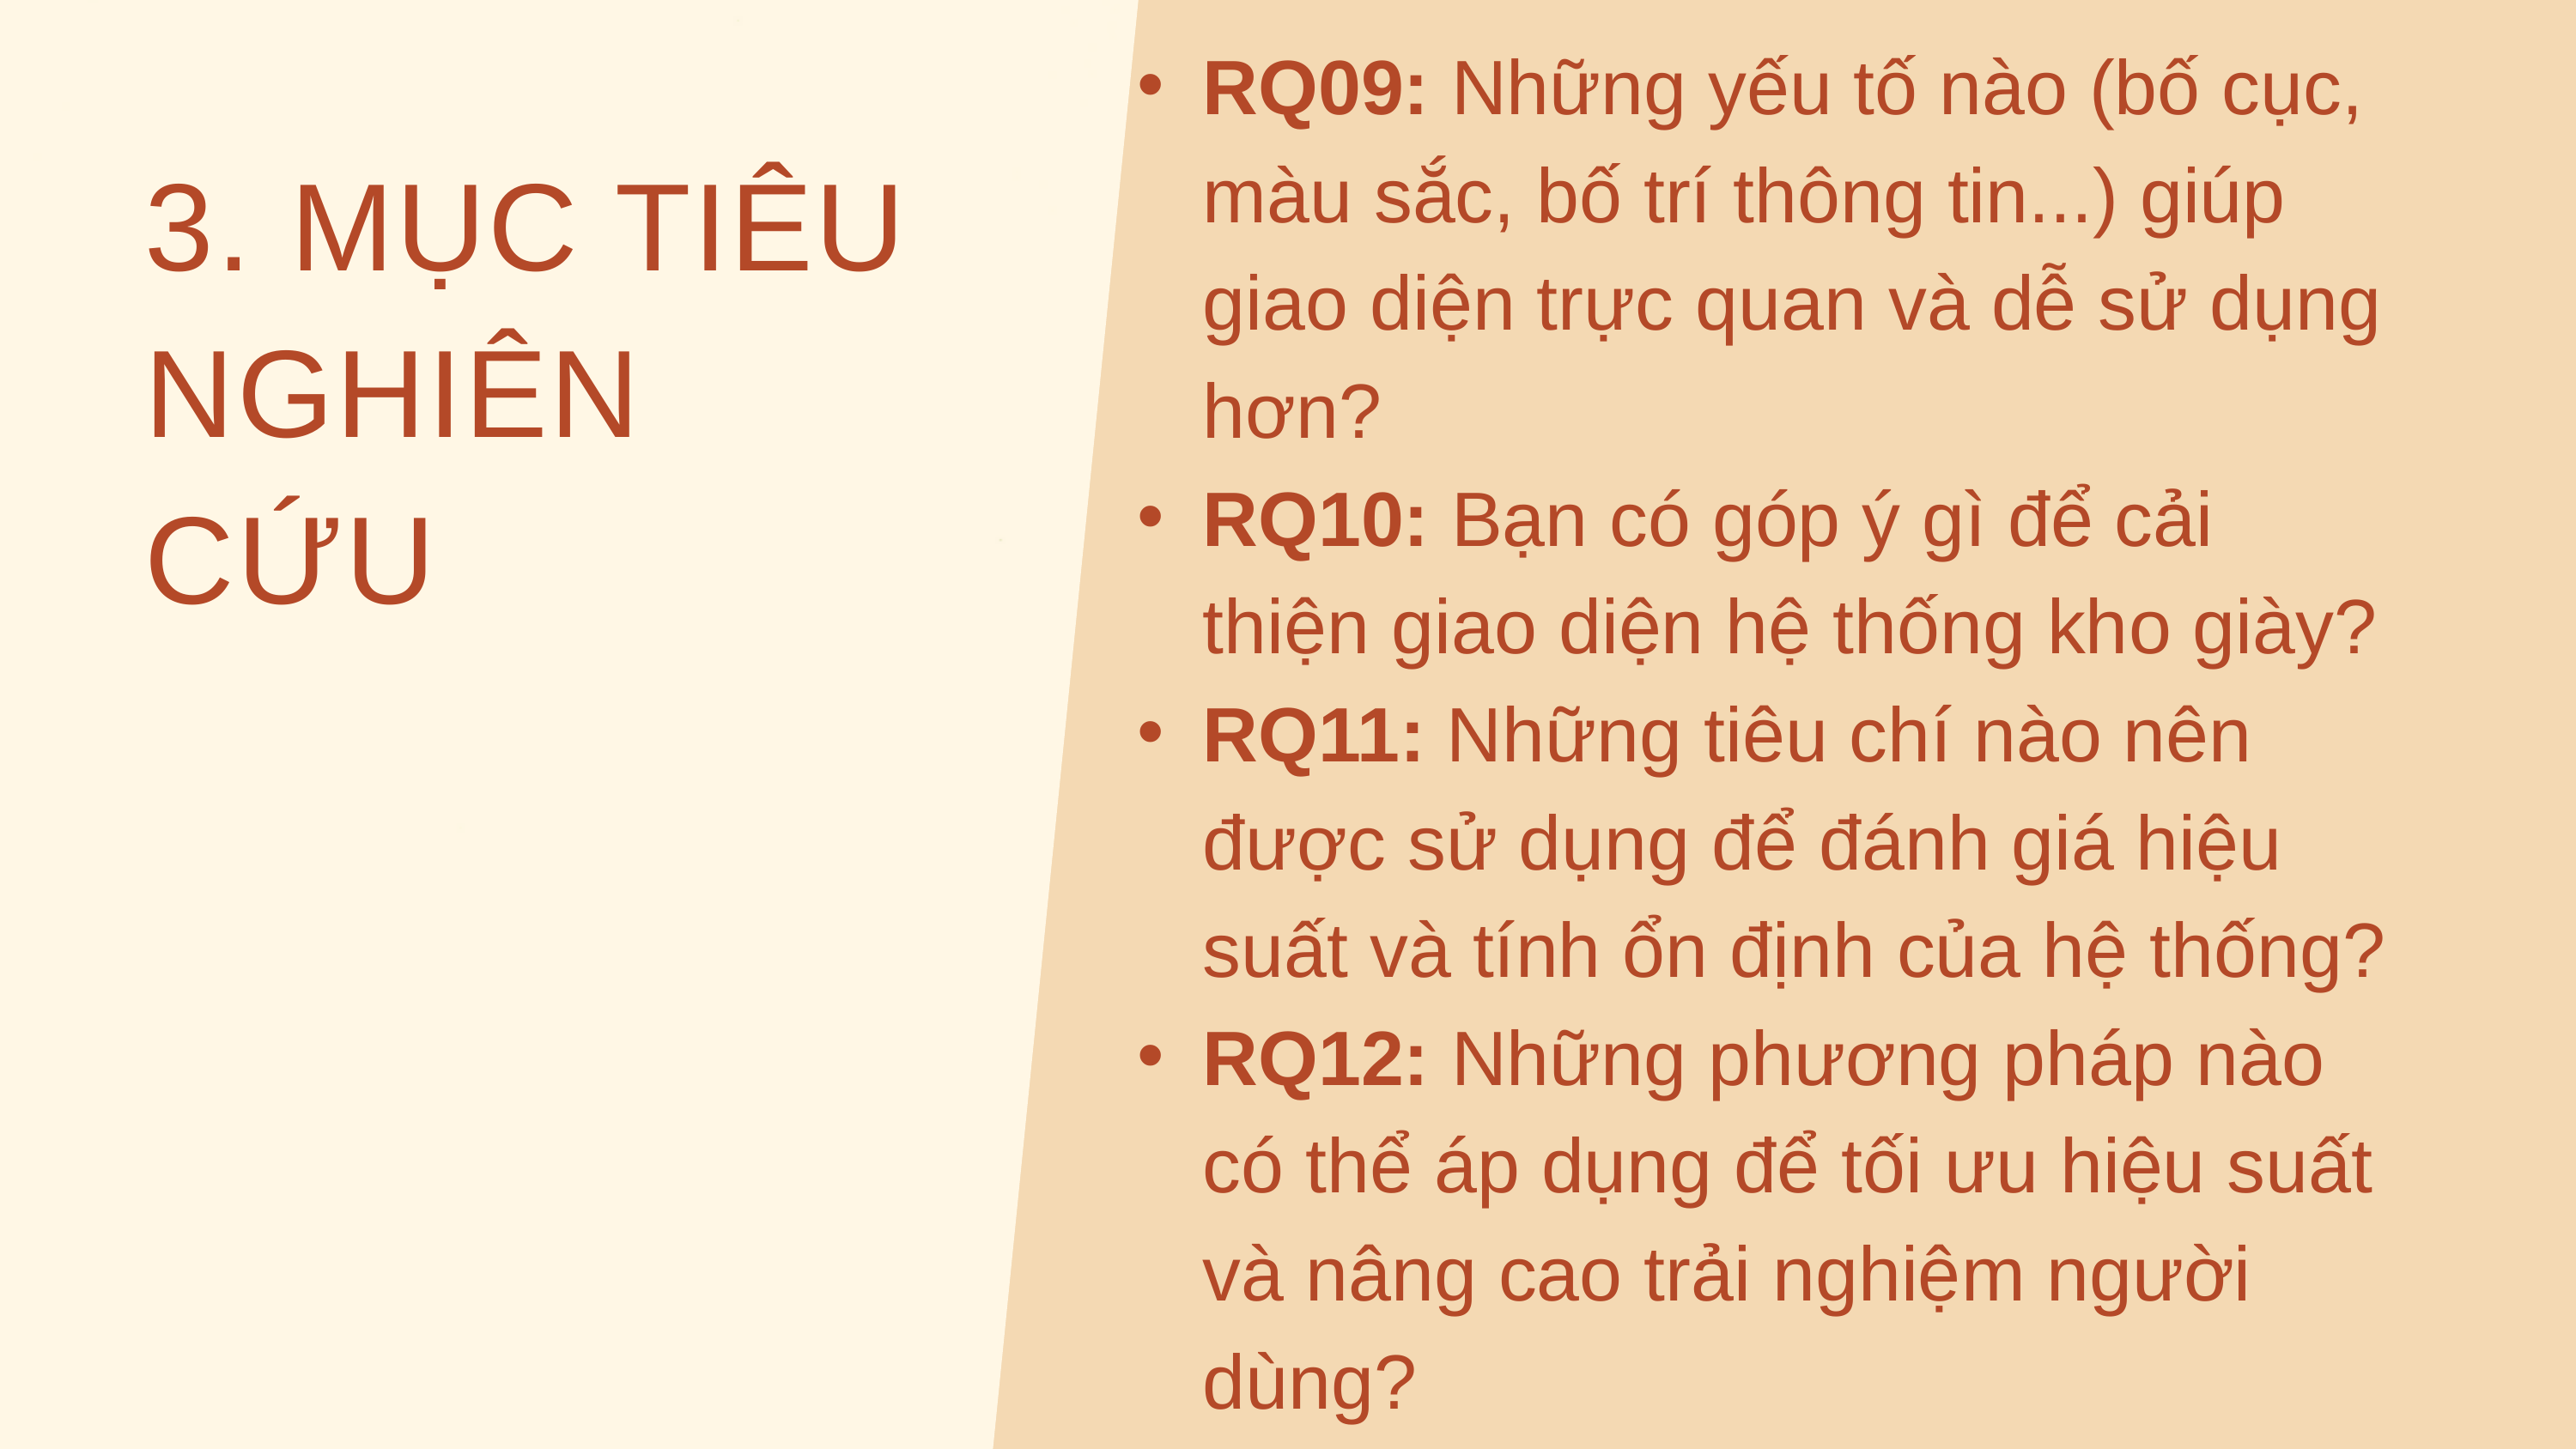

RQ09: Những yếu tố nào (bố cục, màu sắc, bố trí thông tin...) giúp giao diện trực quan và dễ sử dụng hơn?
RQ10: Bạn có góp ý gì để cải thiện giao diện hệ thống kho giày?
RQ11: Những tiêu chí nào nên được sử dụng để đánh giá hiệu suất và tính ổn định của hệ thống?
RQ12: Những phương pháp nào có thể áp dụng để tối ưu hiệu suất và nâng cao trải nghiệm người dùng?
3. MỤC TIÊU NGHIÊN CỨU